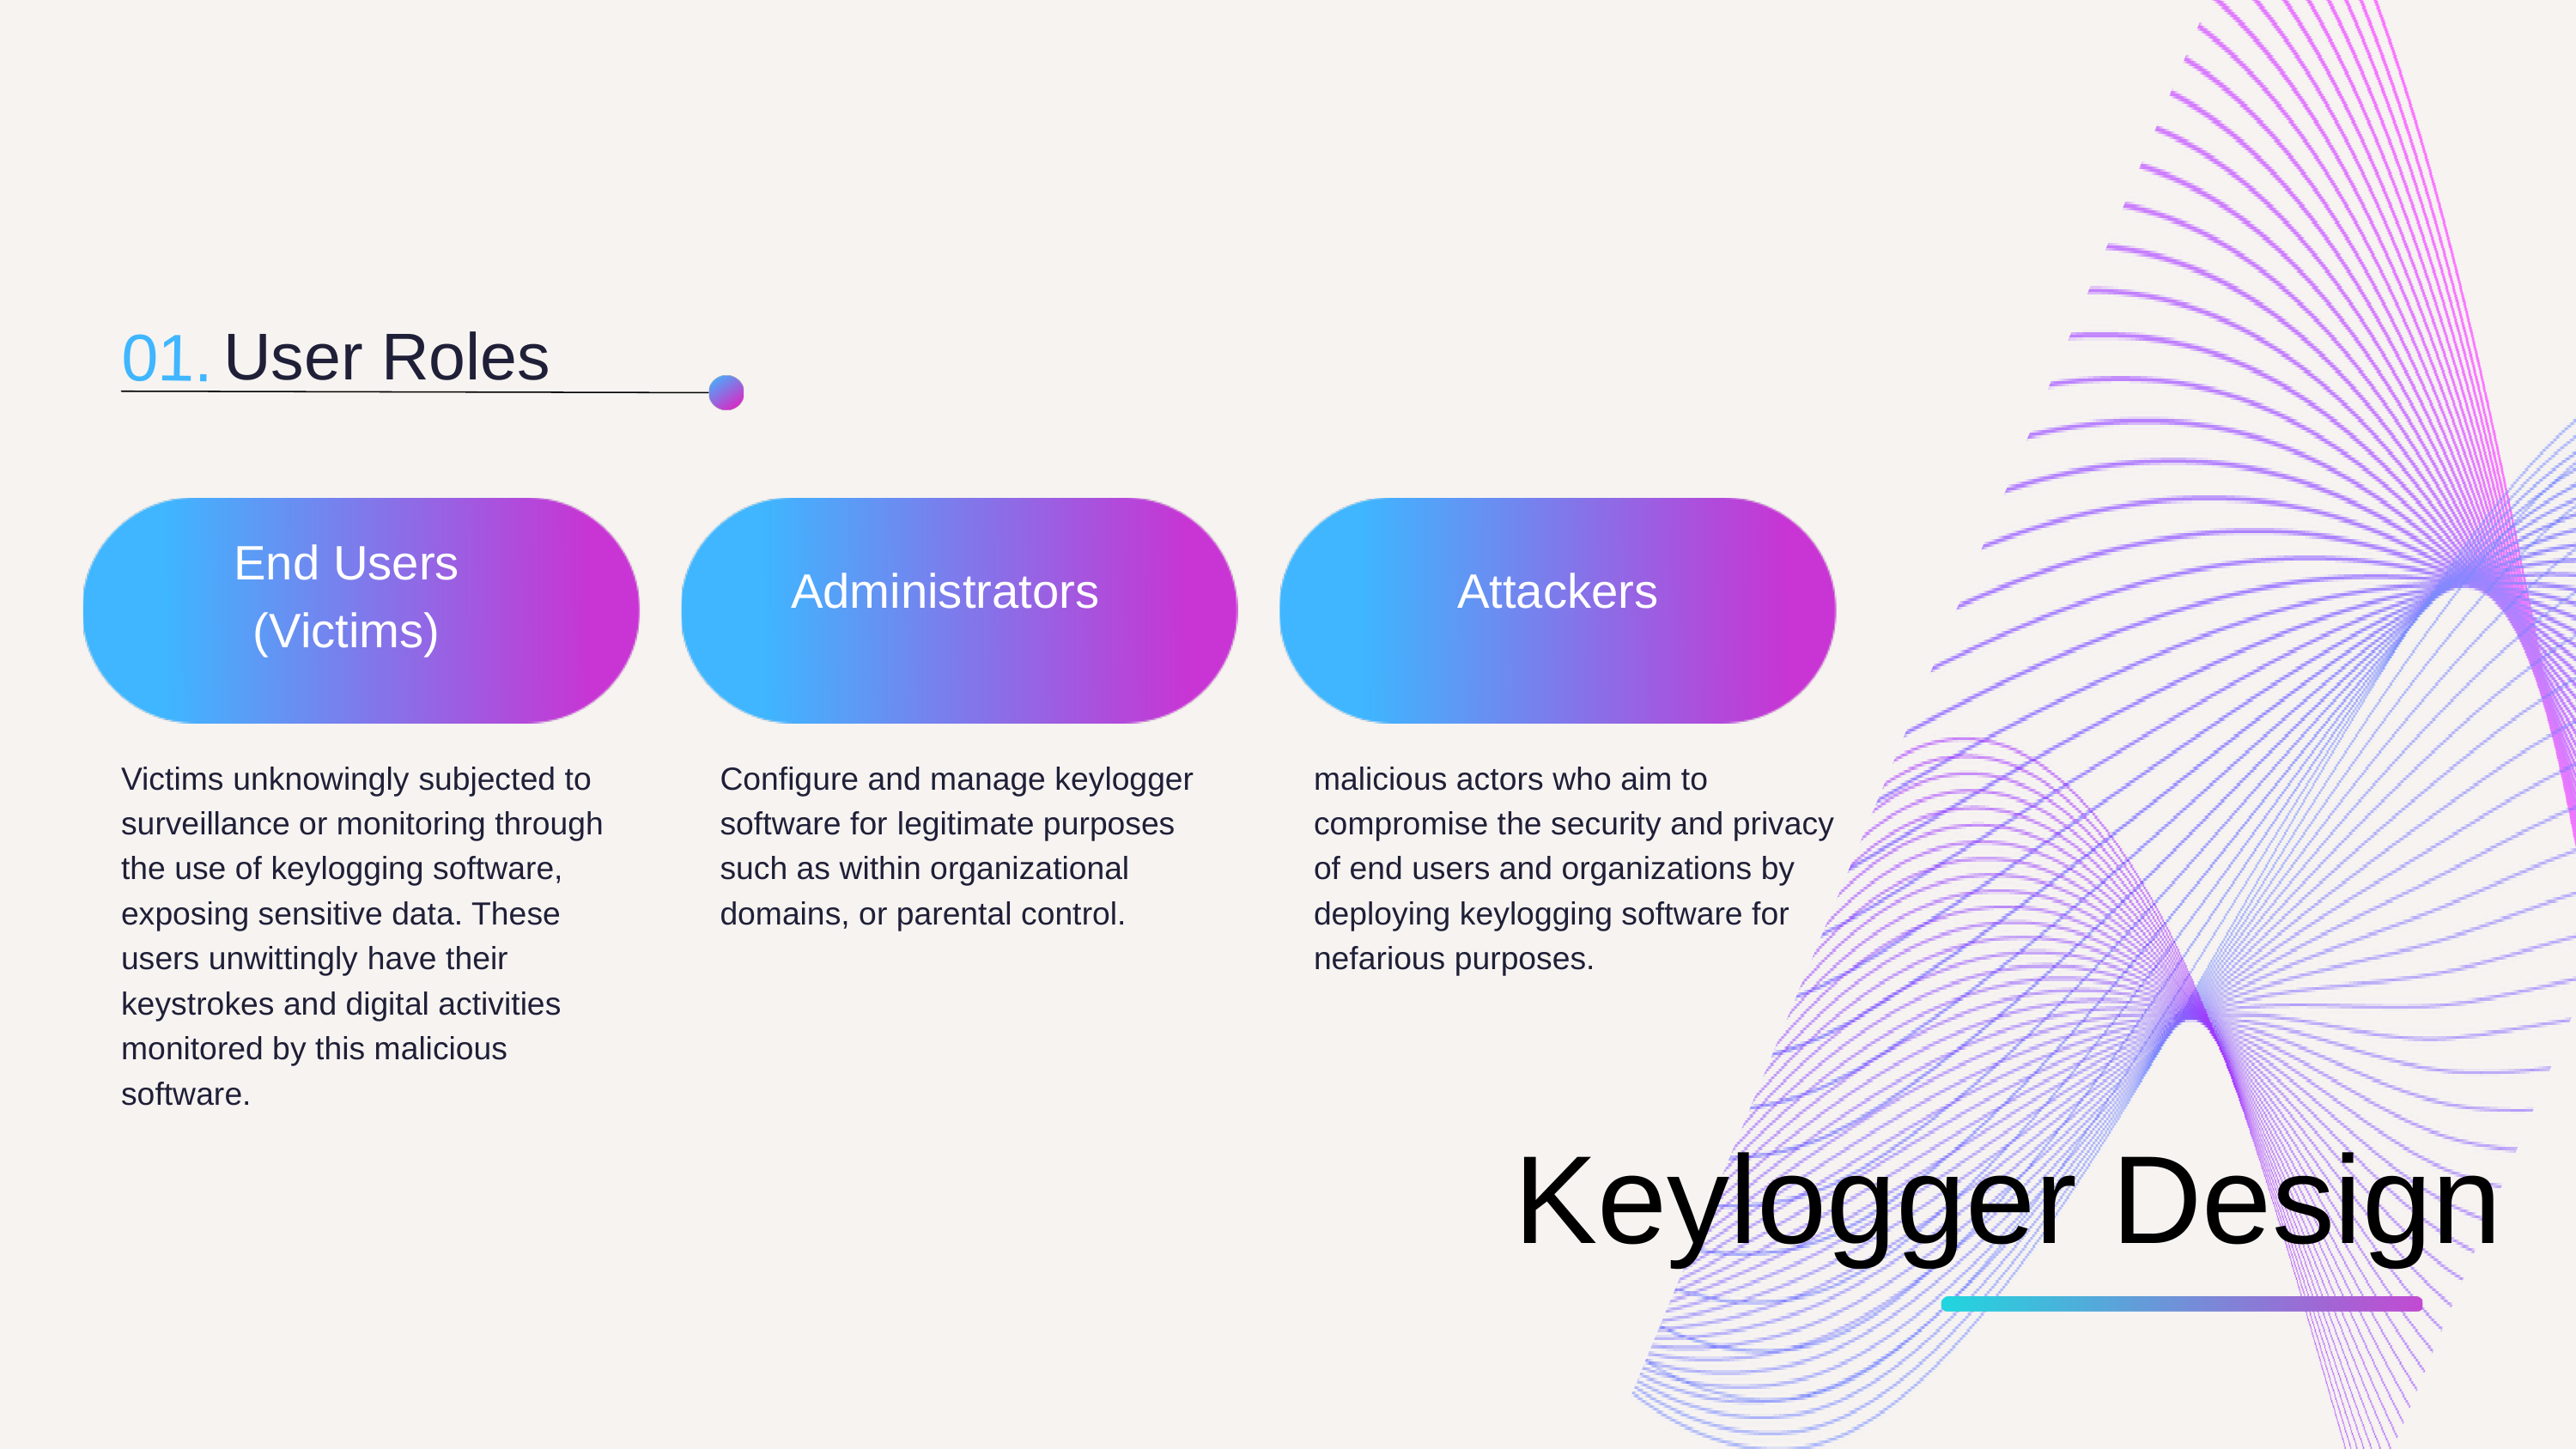

User Roles
01.

End Users
(Victims)
Administrators
Attackers
Victims unknowingly subjected to surveillance or monitoring through the use of keylogging software, exposing sensitive data. These users unwittingly have their keystrokes and digital activities monitored by this malicious software.
Configure and manage keylogger software for legitimate purposes such as within organizational domains, or parental control.

malicious actors who aim to compromise the security and privacy of end users and organizations by deploying keylogging software for nefarious purposes.
Keylogger Design